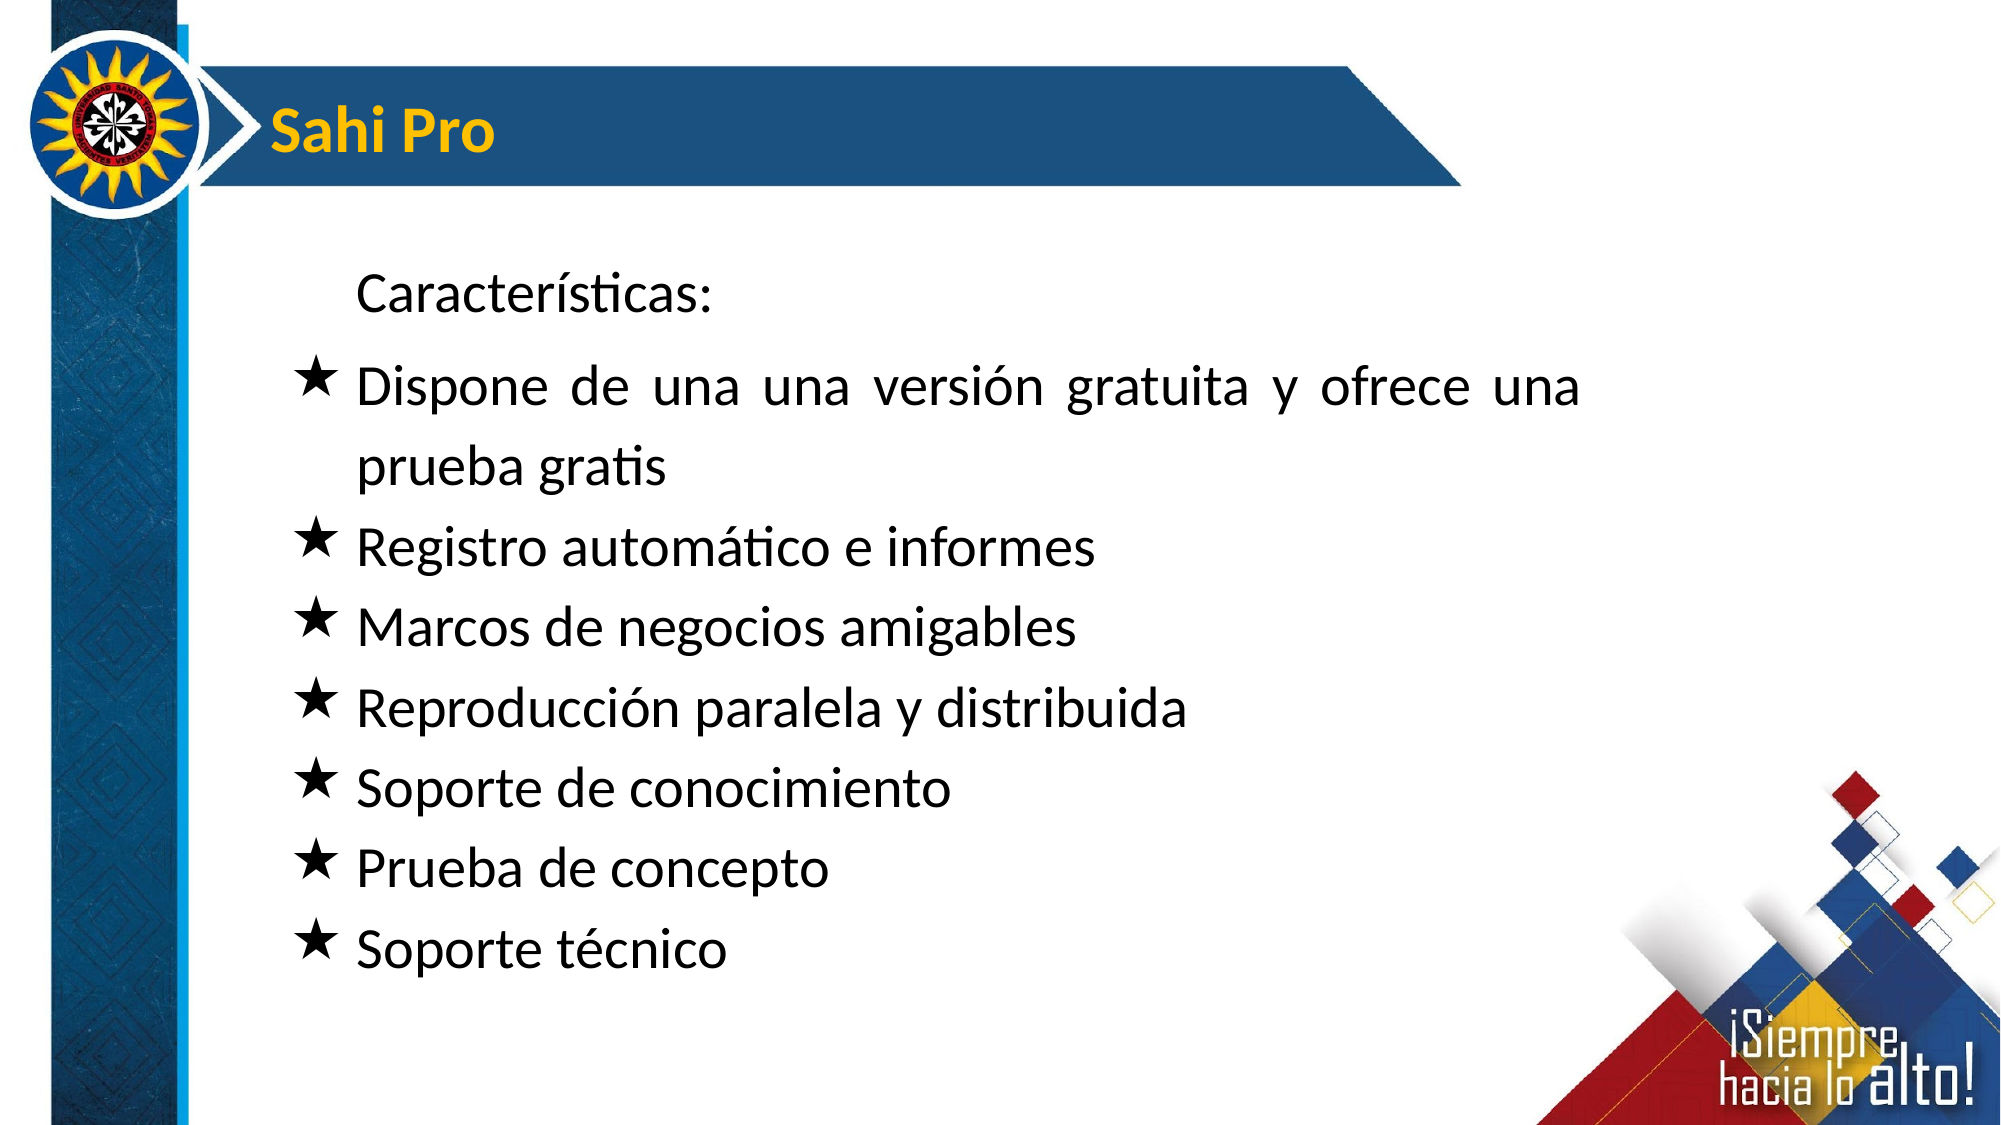

Sahi Pro

Características:
Dispone de una una versión gratuita y ofrece una prueba gratis
Registro automático e informes
Marcos de negocios amigables
Reproducción paralela y distribuida
Soporte de conocimiento
Prueba de concepto
Soporte técnico